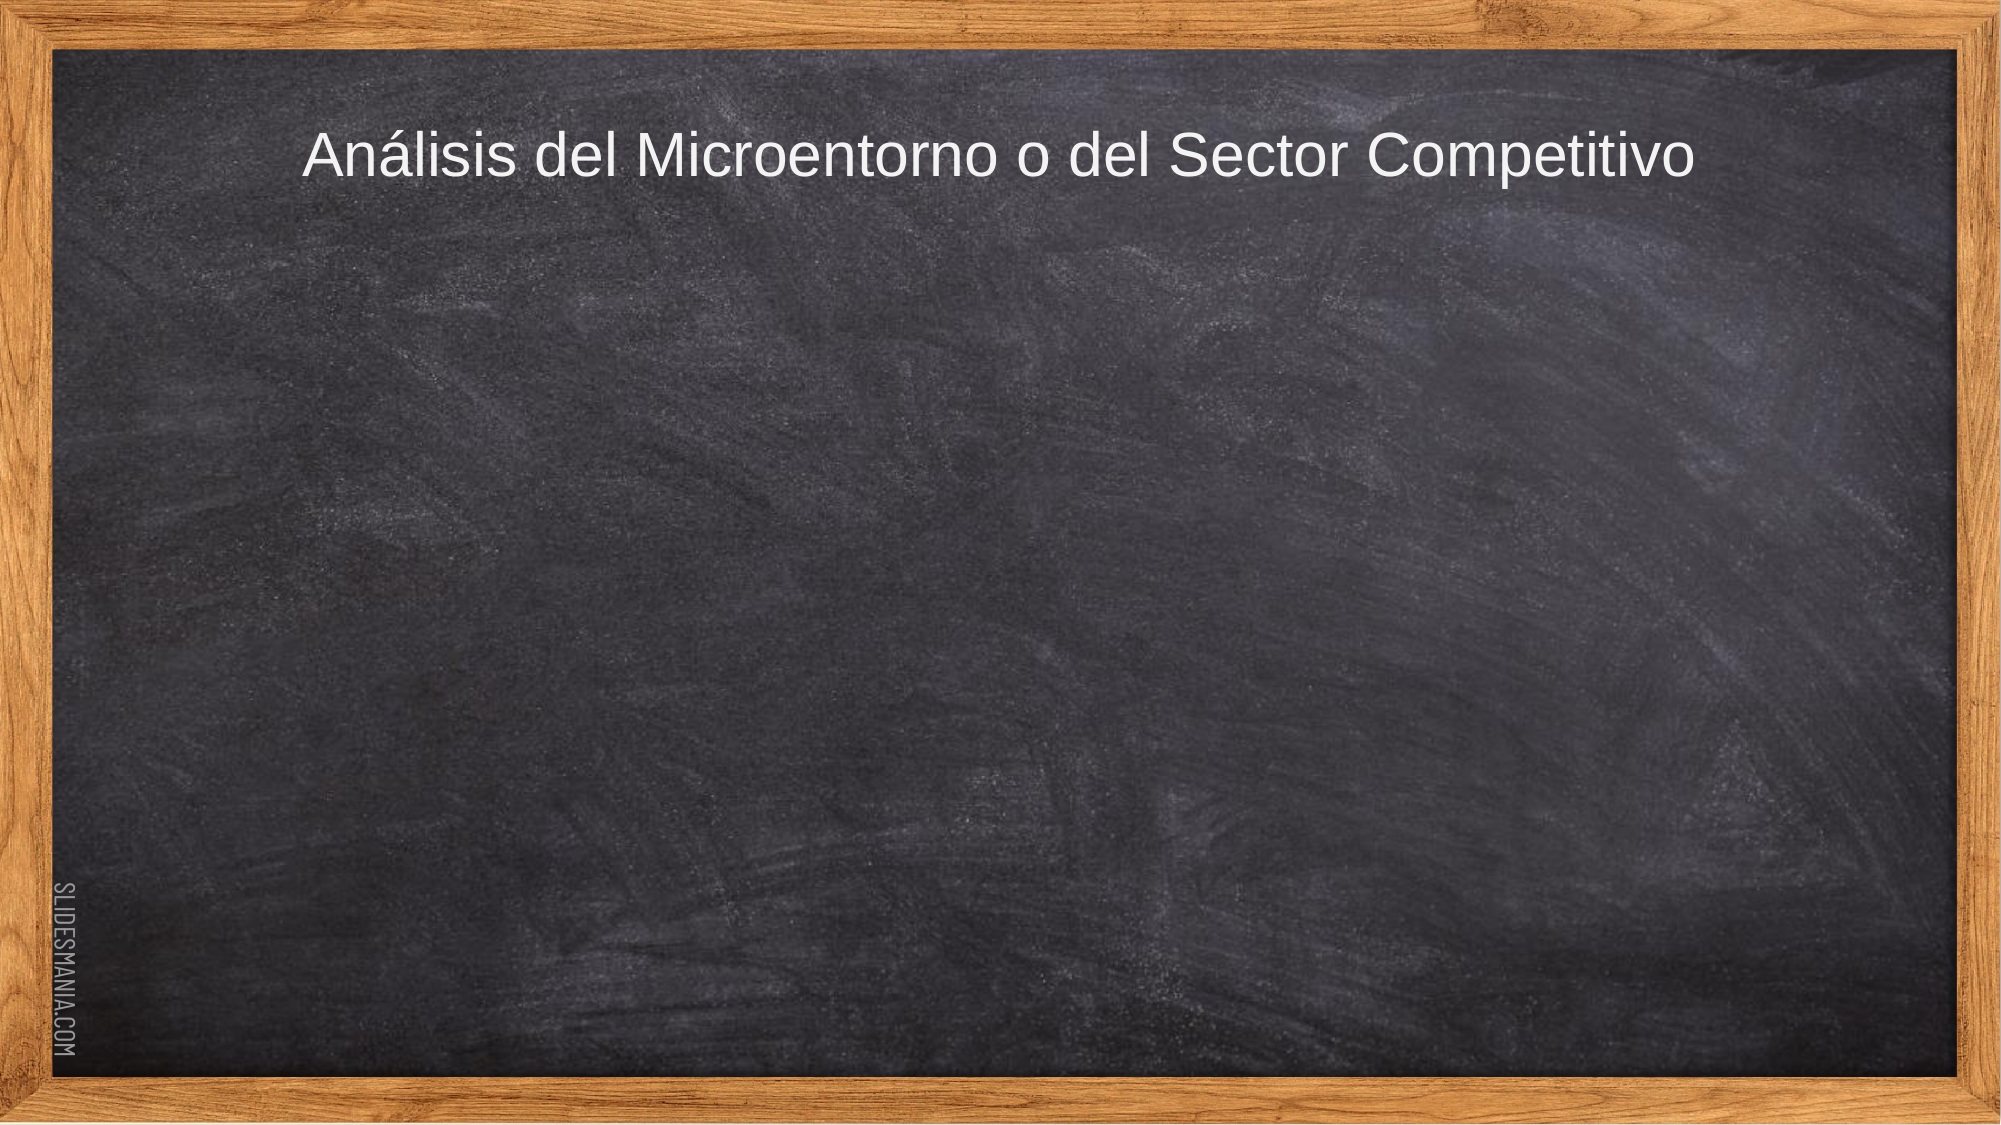

# Análisis del Microentorno o del Sector Competitivo